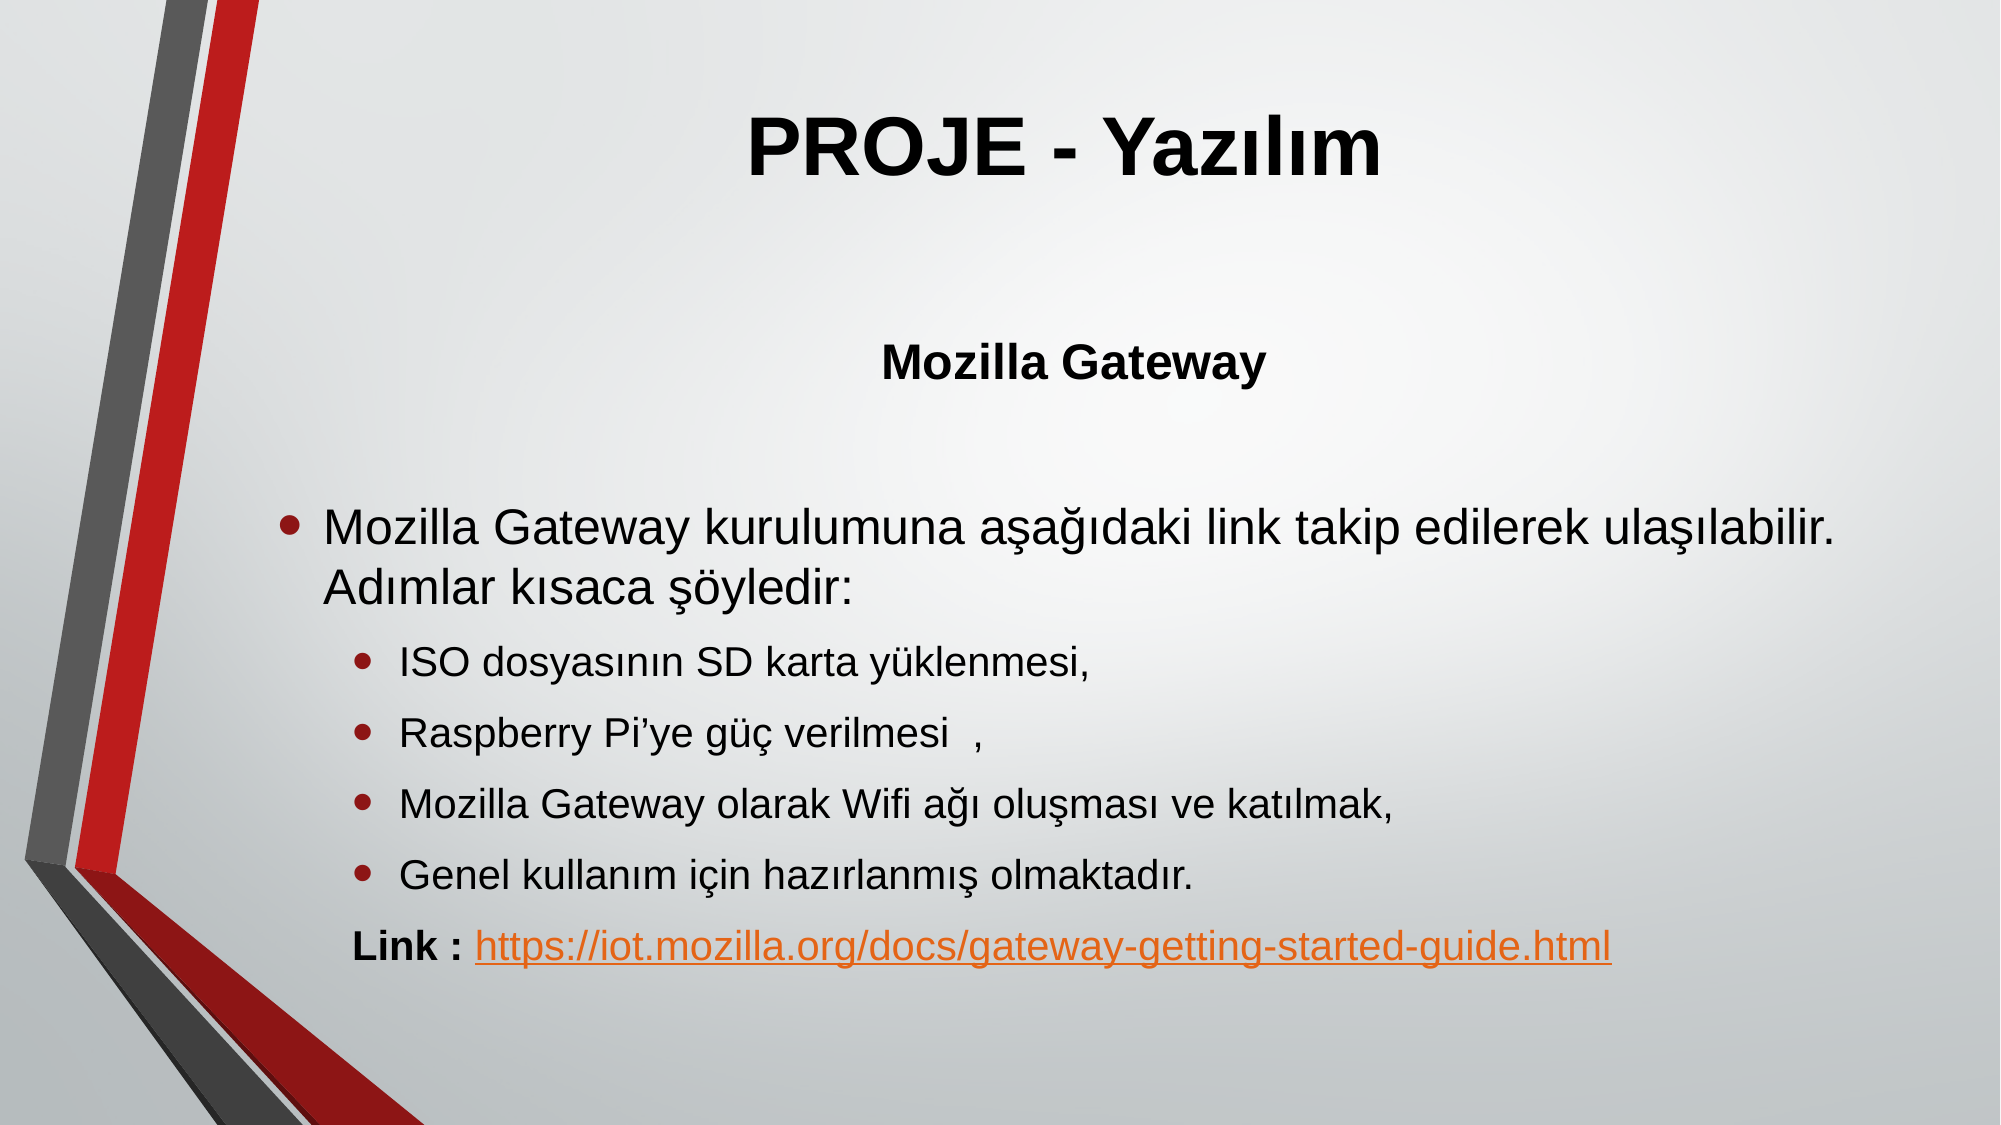

# PROJE - Yazılım
Mozilla Gateway

Mozilla Gateway kurulumuna aşağıdaki link takip edilerek ulaşılabilir. Adımlar kısaca şöyledir:
ISO dosyasının SD karta yüklenmesi,
Raspberry Pi’ye güç verilmesi  ,
Mozilla Gateway olarak Wifi ağı oluşması ve katılmak,
Genel kullanım için hazırlanmış olmaktadır.
Link : https://iot.mozilla.org/docs/gateway-getting-started-guide.html